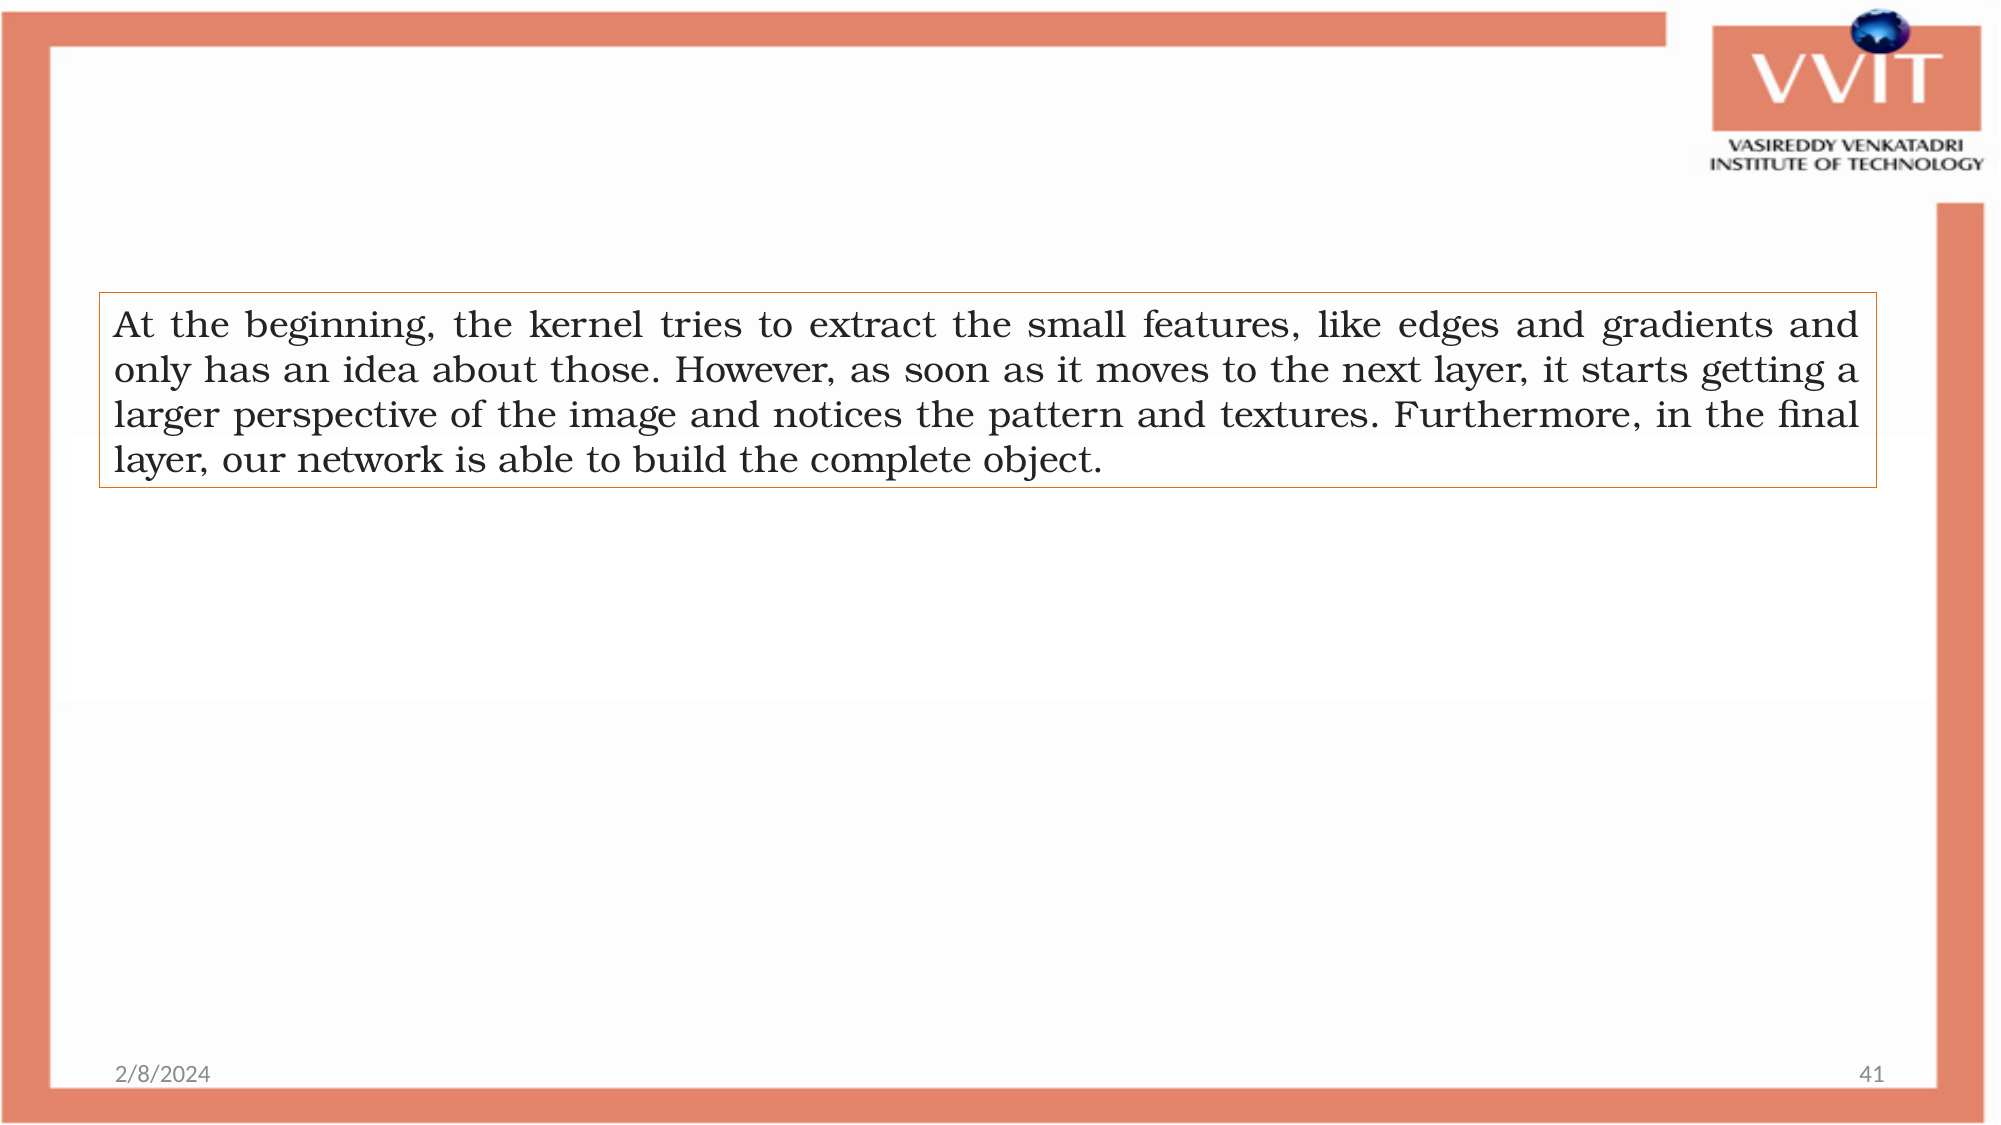

At the beginning, the kernel tries to extract the small features, like edges and gradients and only has an idea about those. However, as soon as it moves to the next layer, it starts getting a larger perspective of the image and notices the pattern and textures. Furthermore, in the final layer, our network is able to build the complete object.
2/8/2024
41